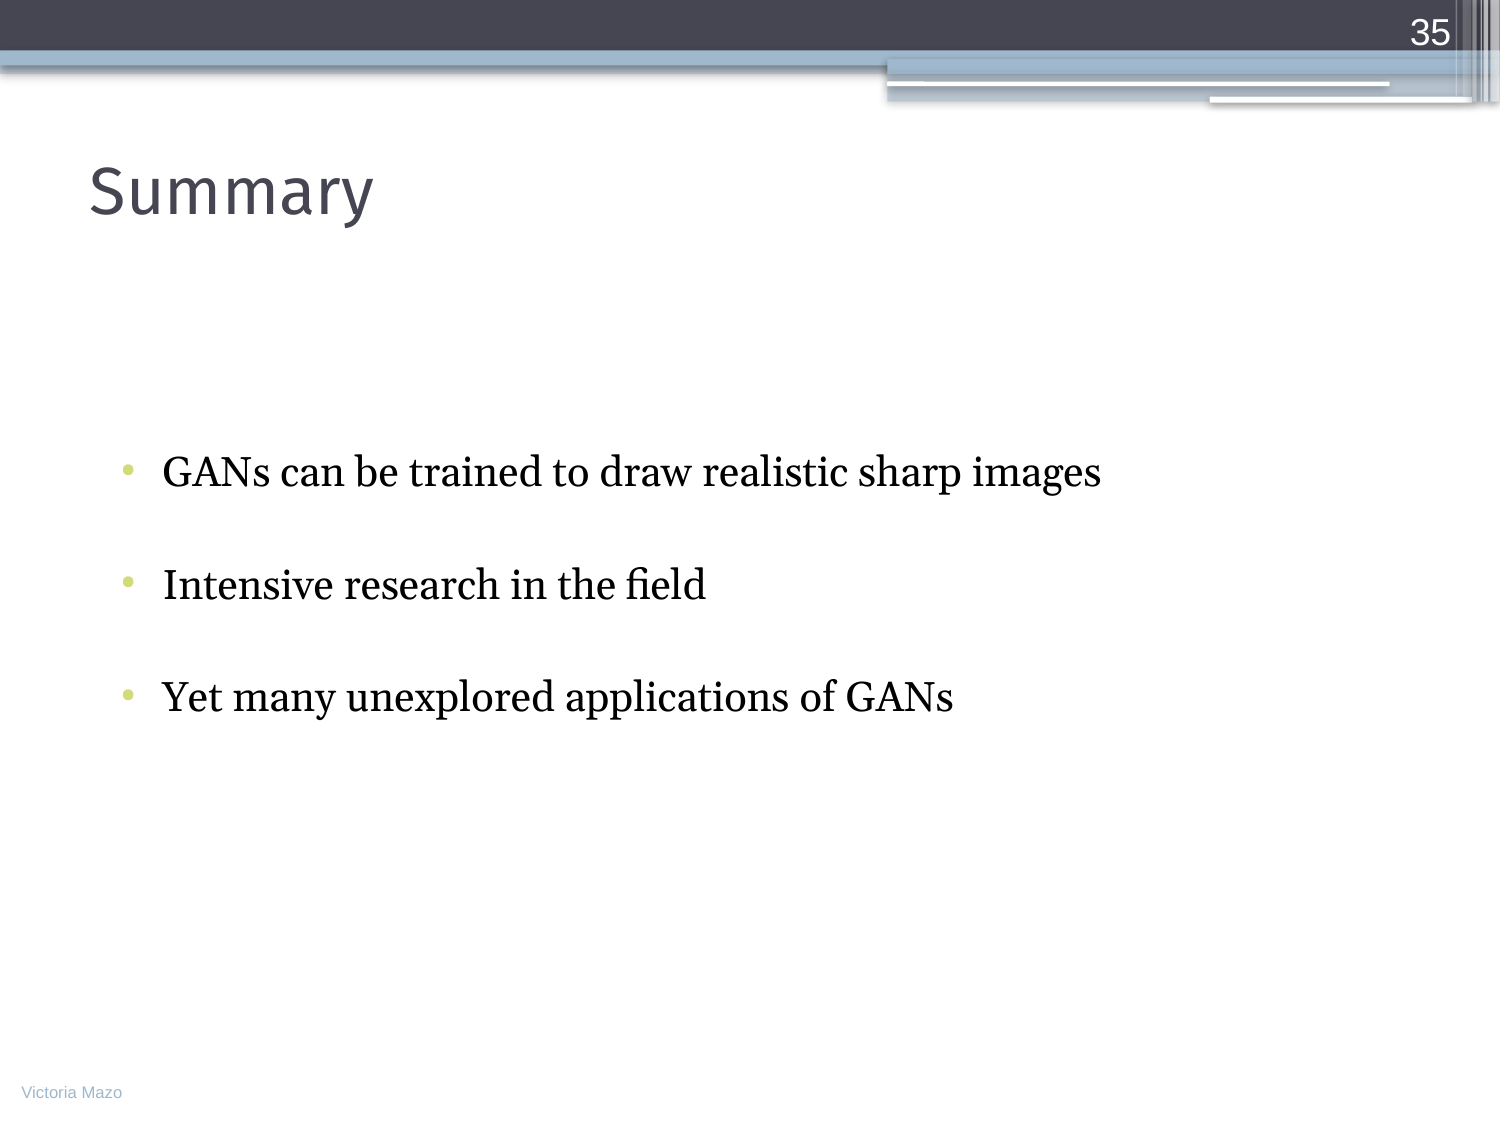

35
# Summary
GANs can be trained to draw realistic sharp images

Intensive research in the field

Yet many unexplored applications of GANs

Victoria Mazo